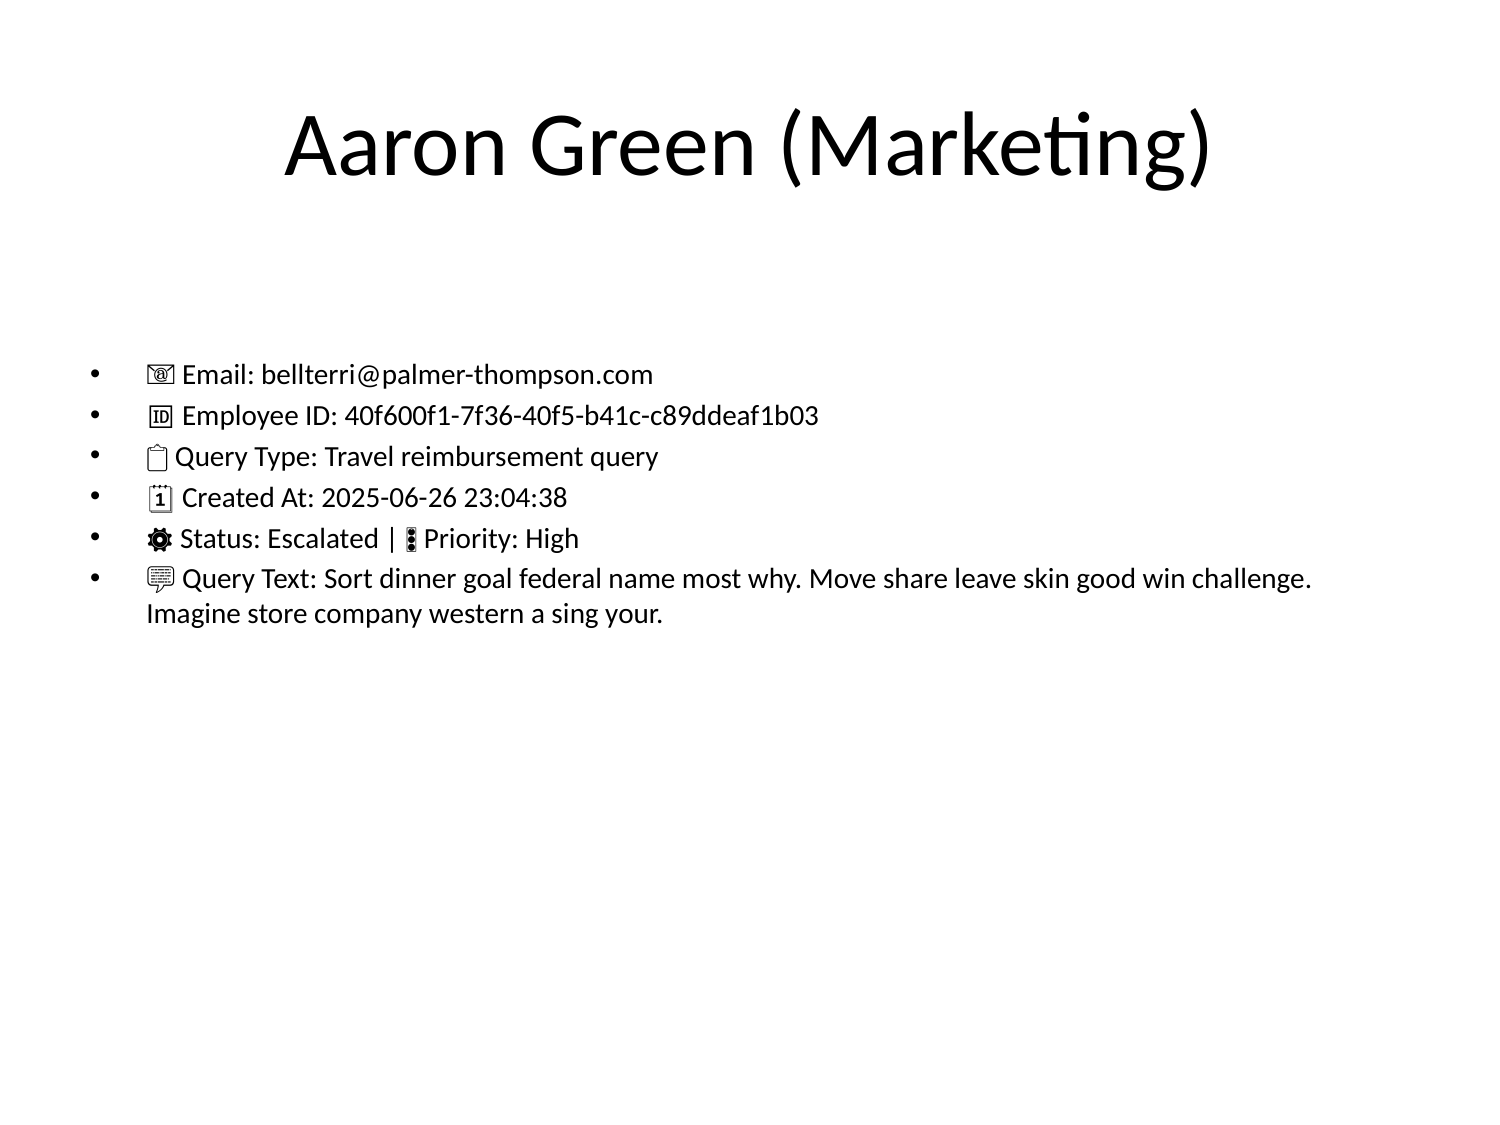

# Aaron Green (Marketing)

📧 Email: bellterri@palmer-thompson.com
🆔 Employee ID: 40f600f1-7f36-40f5-b41c-c89ddeaf1b03
📋 Query Type: Travel reimbursement query
🗓 Created At: 2025-06-26 23:04:38
⚙ Status: Escalated | 🚦 Priority: High
💬 Query Text: Sort dinner goal federal name most why. Move share leave skin good win challenge. Imagine store company western a sing your.